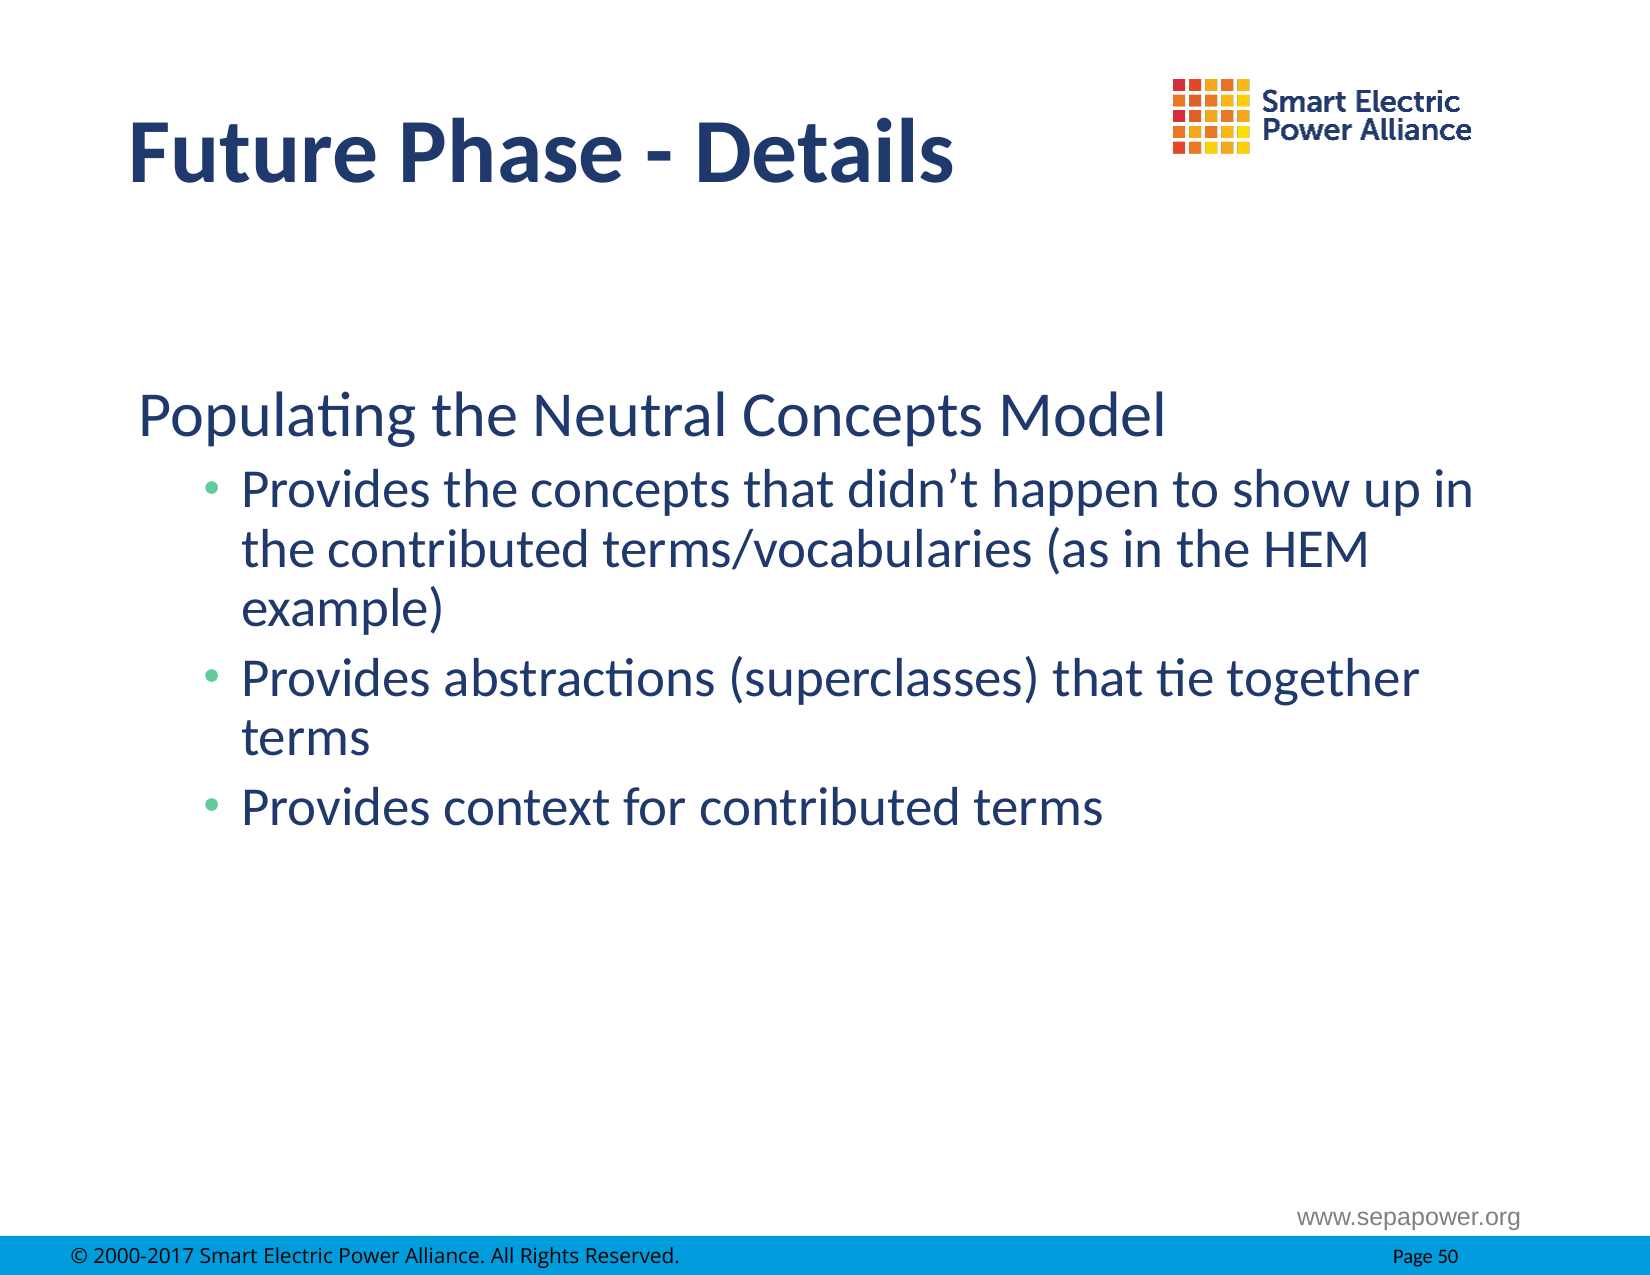

# Future Phase - Details
Populating the Neutral Concepts Model
Provides the concepts that didn’t happen to show up in the contributed terms/vocabularies (as in the HEM example)
Provides abstractions (superclasses) that tie together terms
Provides context for contributed terms
www.sepapower.org
© 2000-2017 Smart Electric Power Alliance. All Rights Reserved.		Page 50